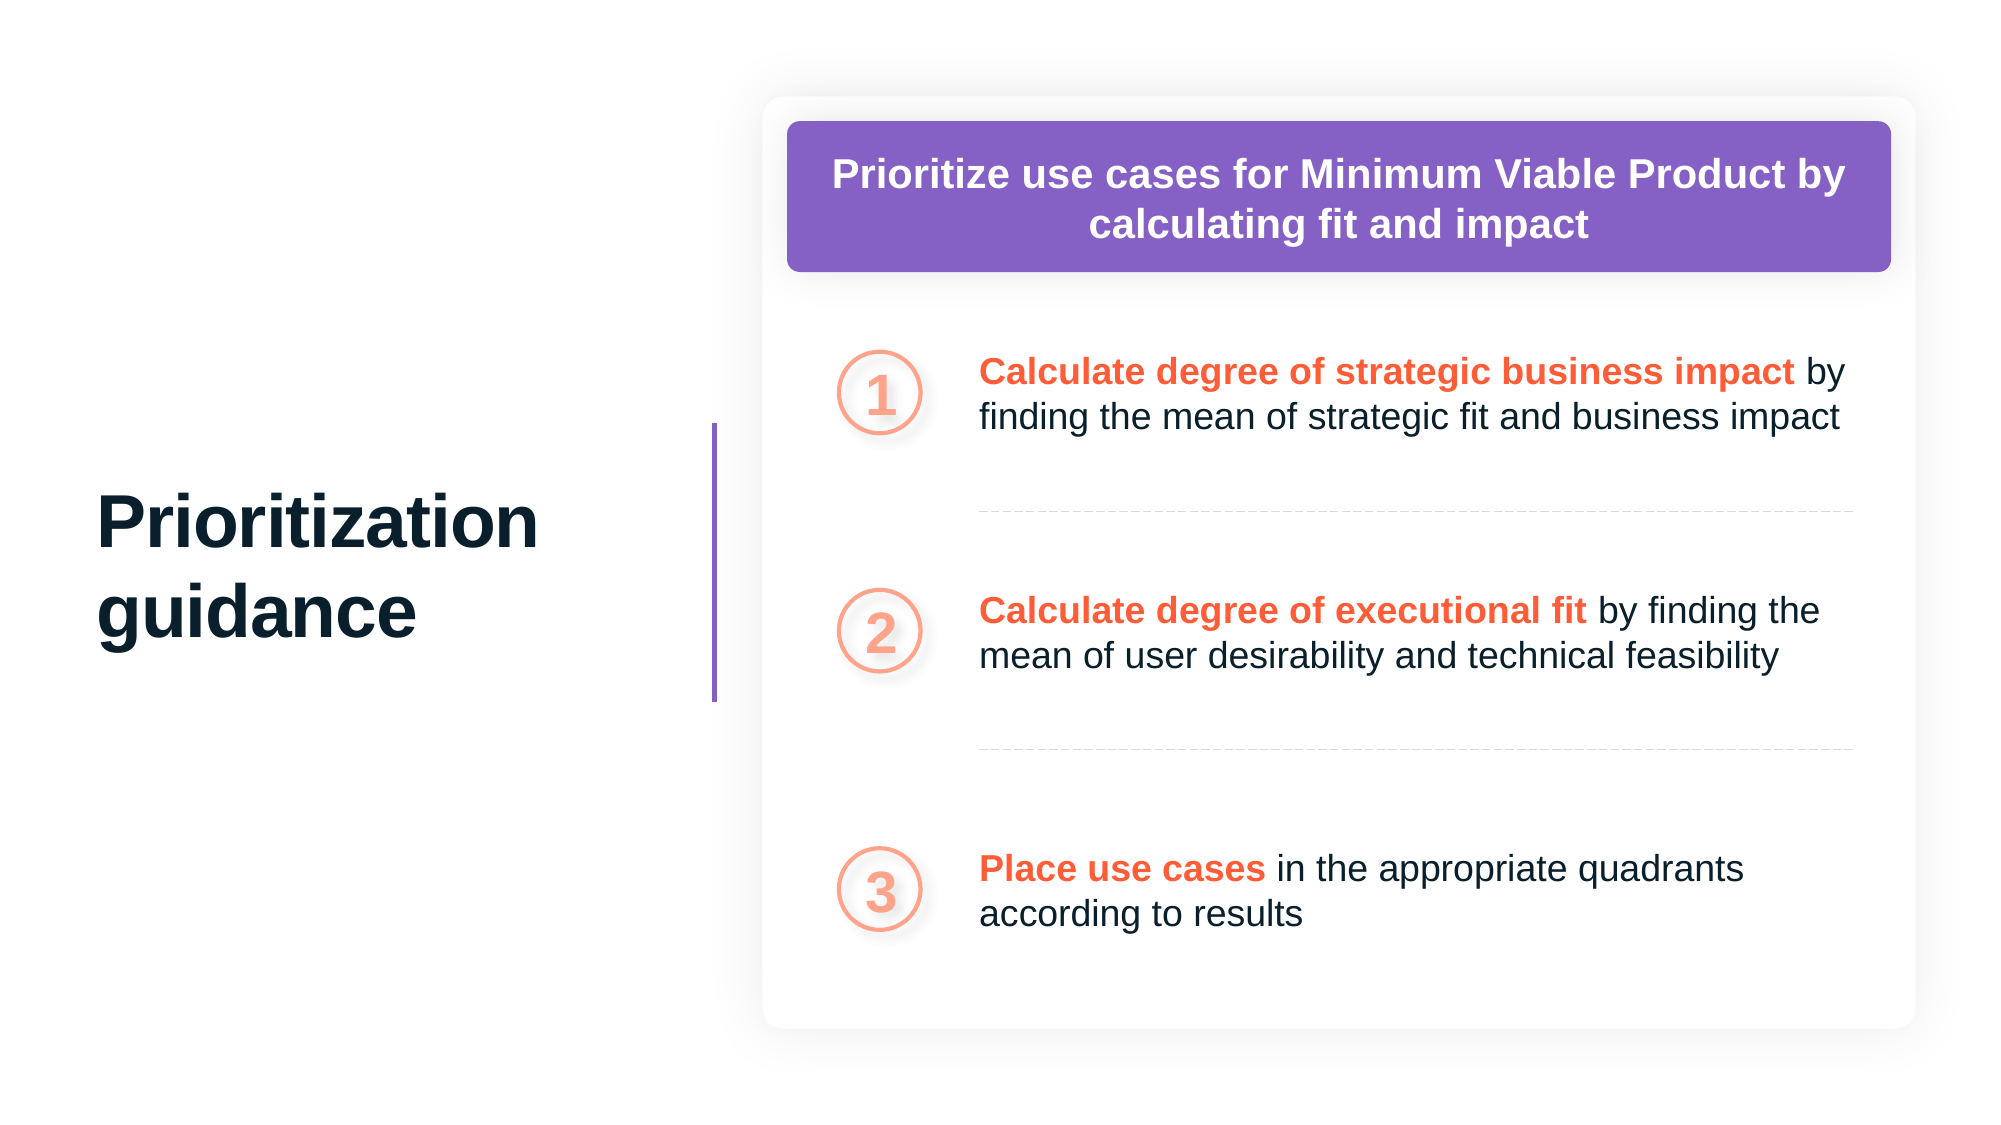

# Prioritization guidance

Prioritize use cases for Minimum Viable Product by calculating fit and impact
Calculate degree of strategic business impact by finding the mean of strategic fit and business impact
1
Calculate degree of executional fit by finding the mean of user desirability and technical feasibility
2
Place use cases in the appropriate quadrants according to results
3